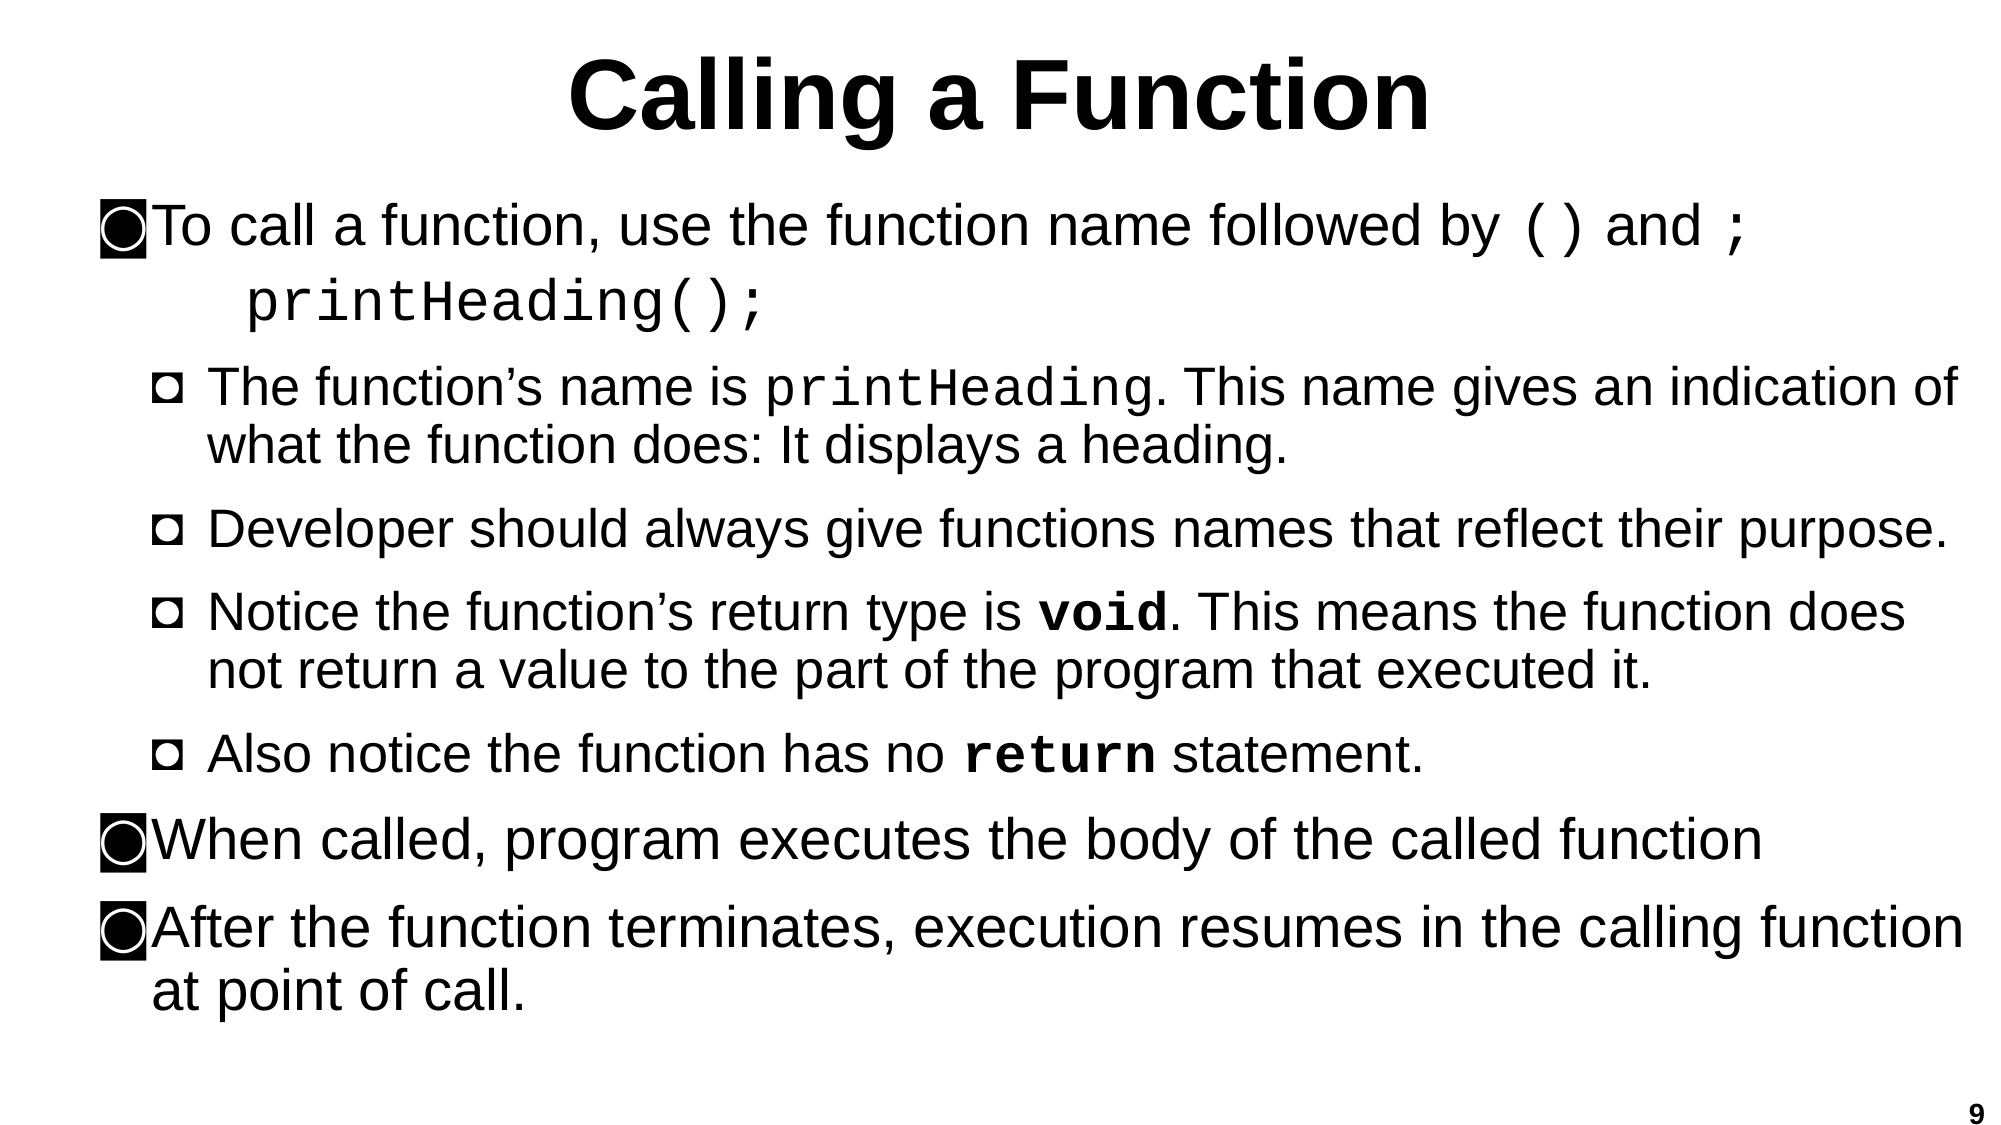

# Calling a Function
To call a function, use the function name followed by () and ;
printHeading();
The function’s name is printHeading. This name gives an indication of what the function does: It displays a heading.
Developer should always give functions names that reflect their purpose.
Notice the function’s return type is void. This means the function does not return a value to the part of the program that executed it.
Also notice the function has no return statement.
When called, program executes the body of the called function
After the function terminates, execution resumes in the calling function at point of call.
9